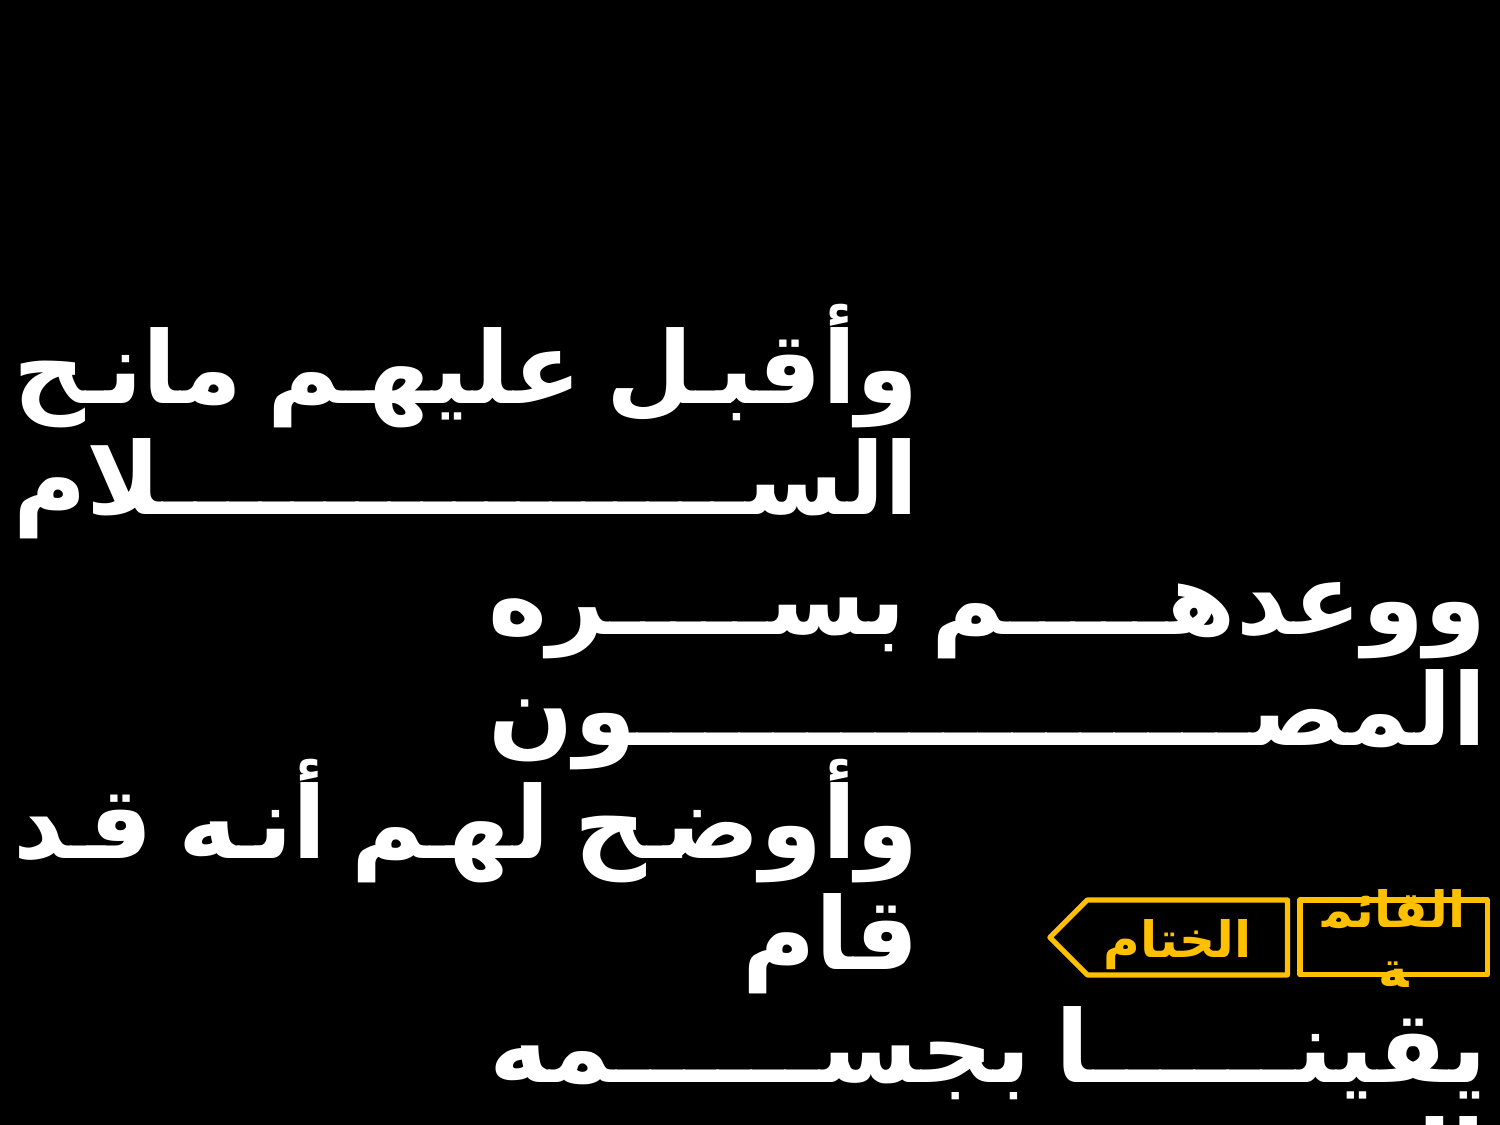

| وأقبل عليهم مانح السلام |  |  |
| --- | --- | --- |
|  | ووعدهم بسره المصون |  |
| وأوضح لهم أنه قد قام |  |  |
|  | يقينا بجسمه المدفون |  |
الختام
القائمة